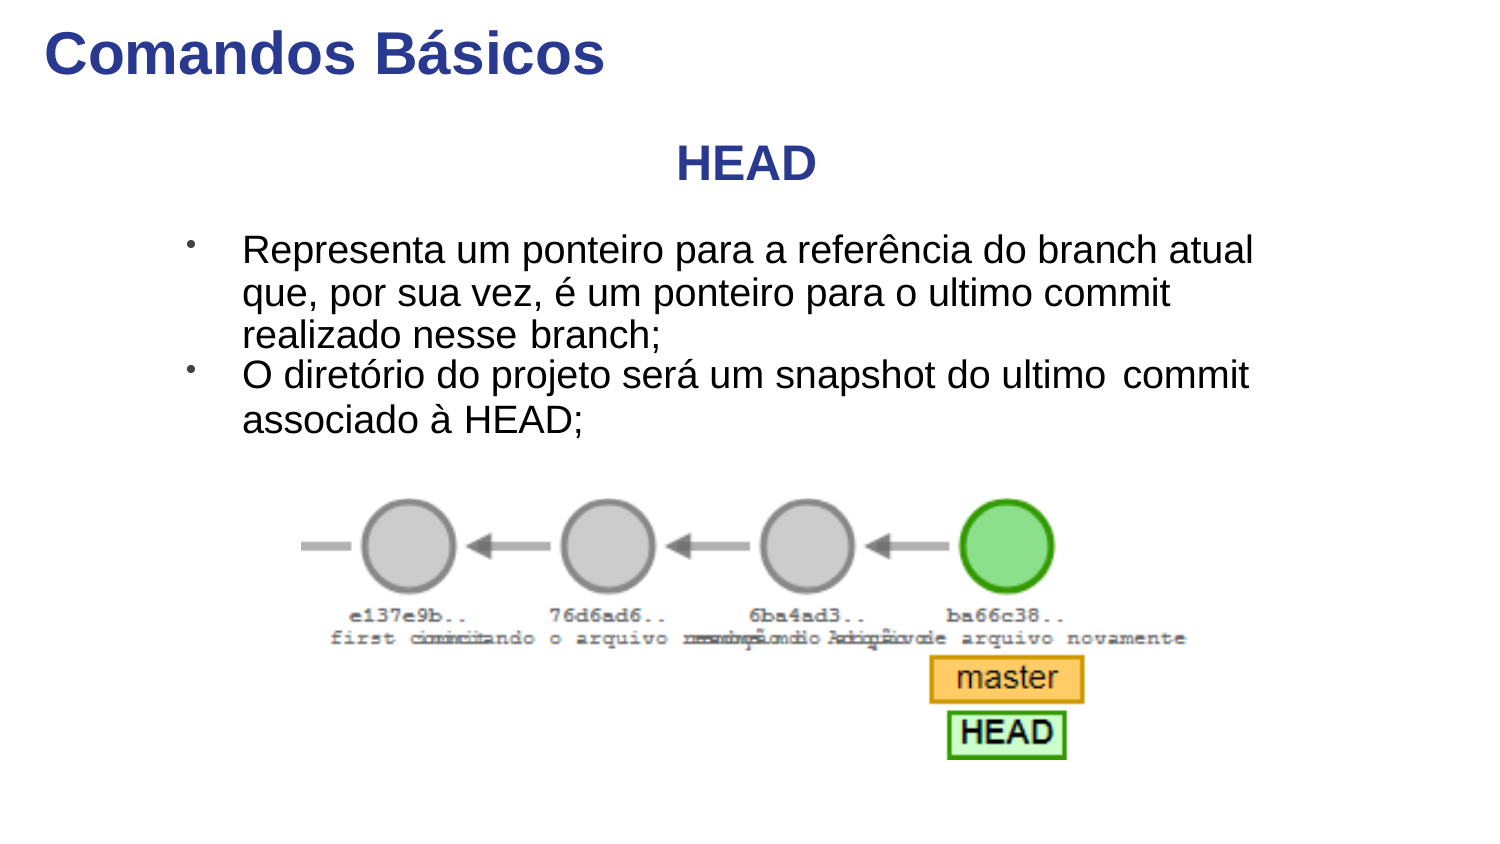

# Comandos Básicos
HEAD
Representa um ponteiro para a referência do branch atual  que, por sua vez, é um ponteiro para o ultimo commit  realizado nesse branch;
O diretório do projeto será um snapshot do ultimo commit
associado à HEAD;